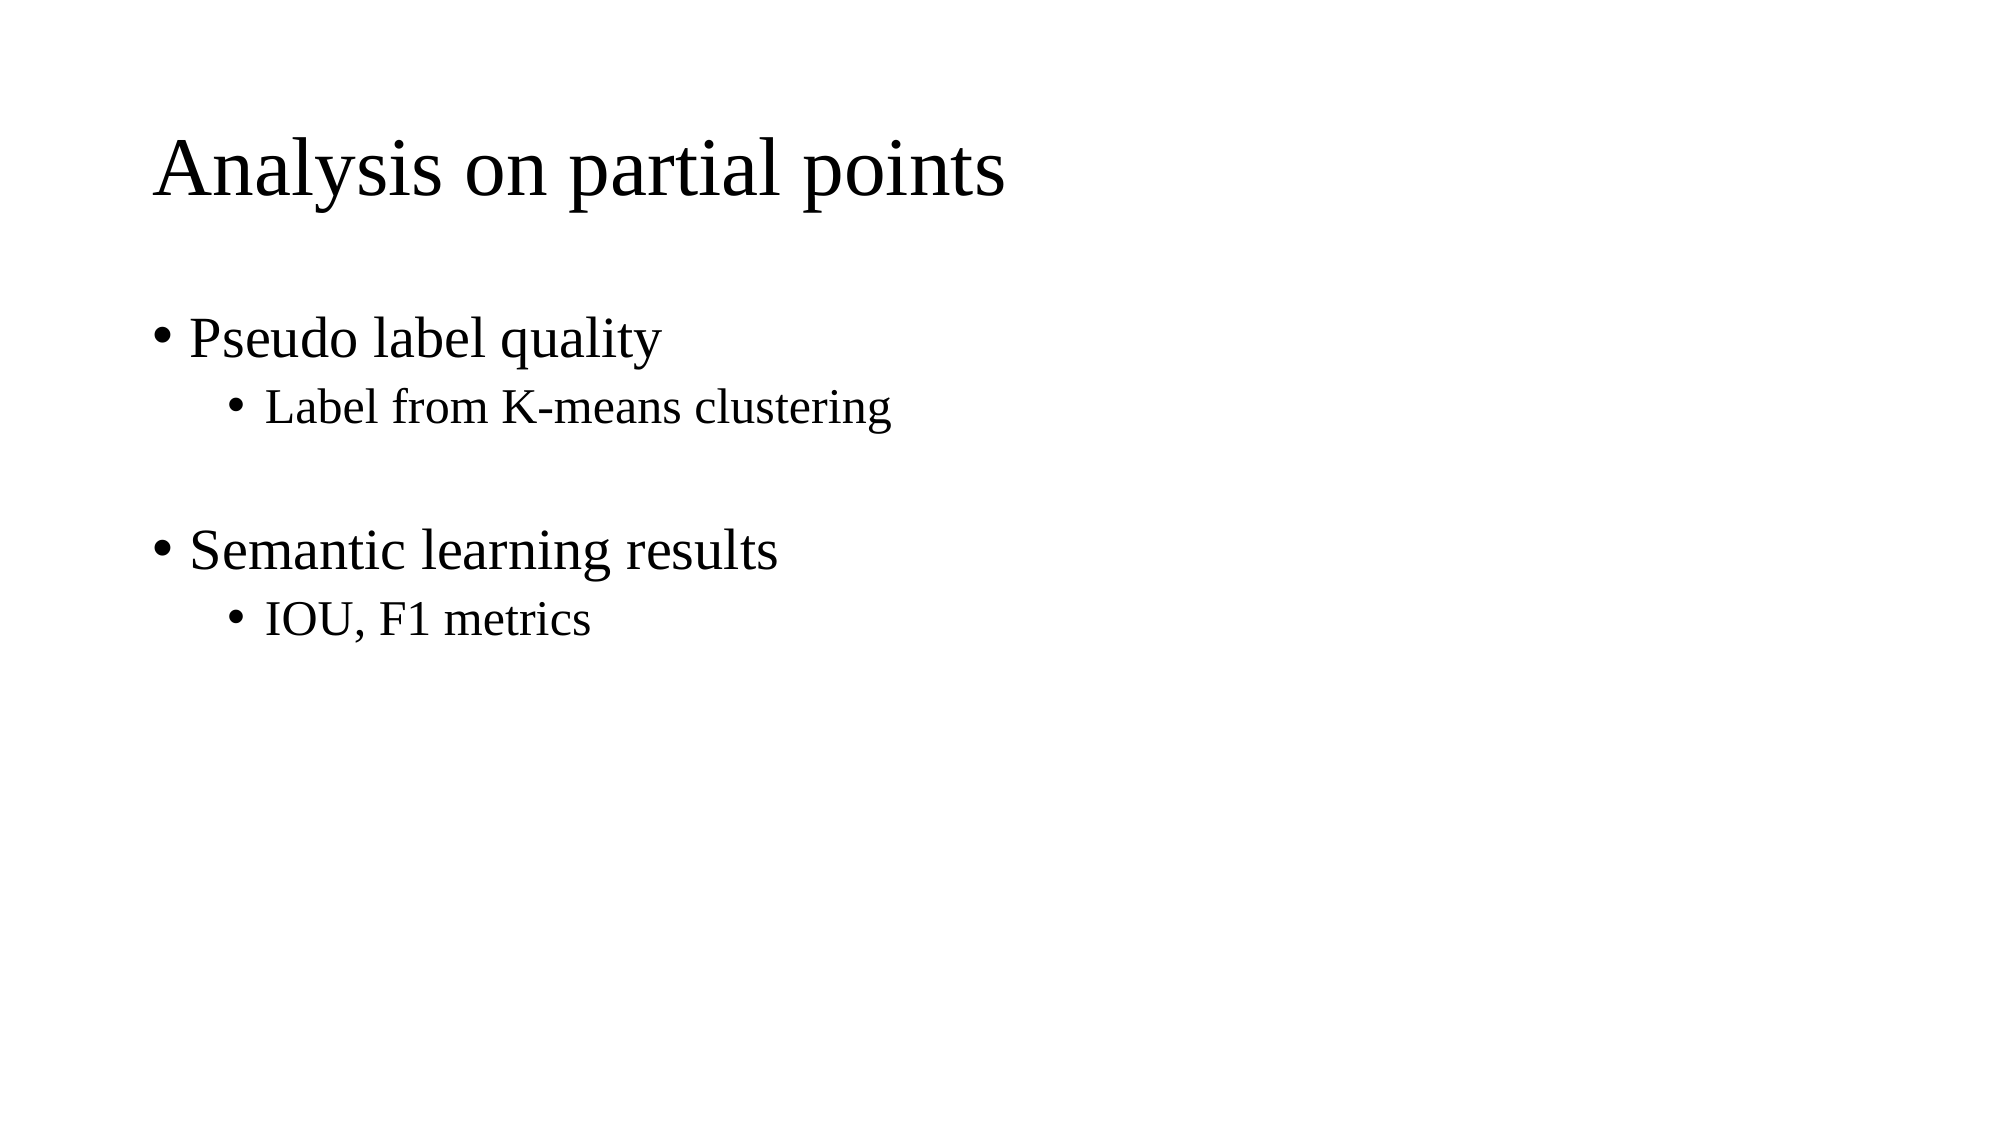

# Analysis on partial points
Pseudo label quality
Label from K-means clustering

Semantic learning results
IOU, F1 metrics

16